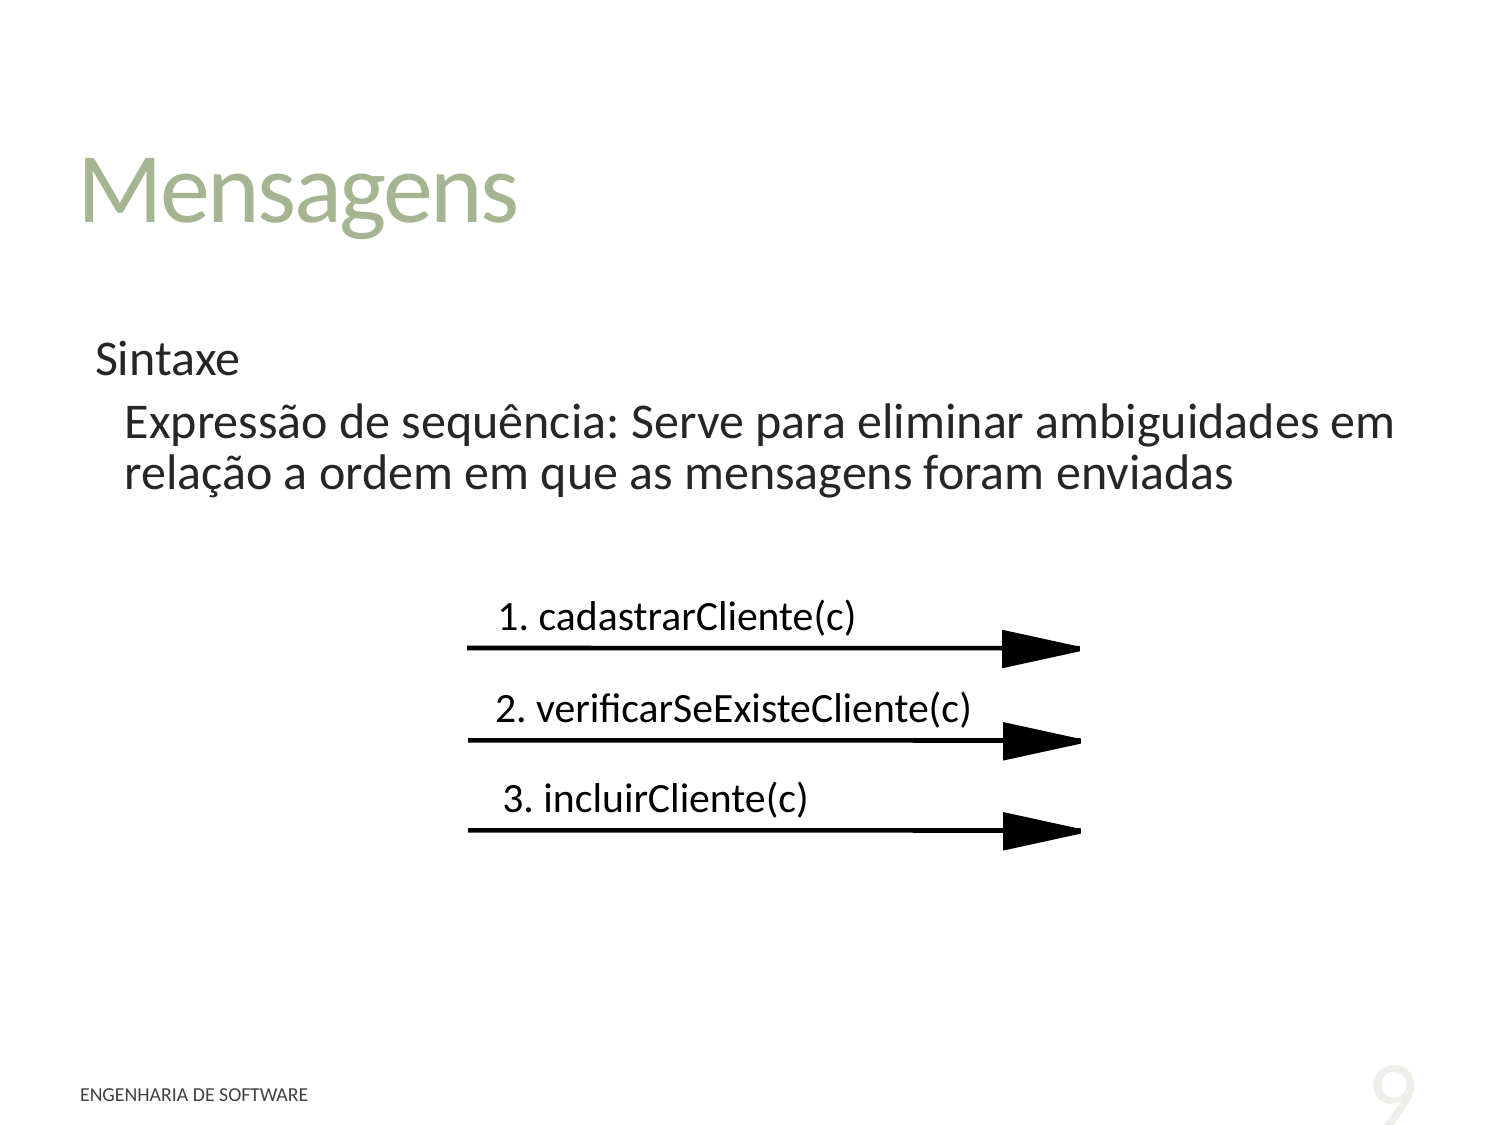

# Mensagens
Sintaxe
Expressão de sequência: Serve para eliminar ambiguidades em relação a ordem em que as mensagens foram enviadas
1. cadastrarCliente(c)

2. verificarSeExisteCliente(c)

3. incluirCliente(c)

9
Engenharia de Software